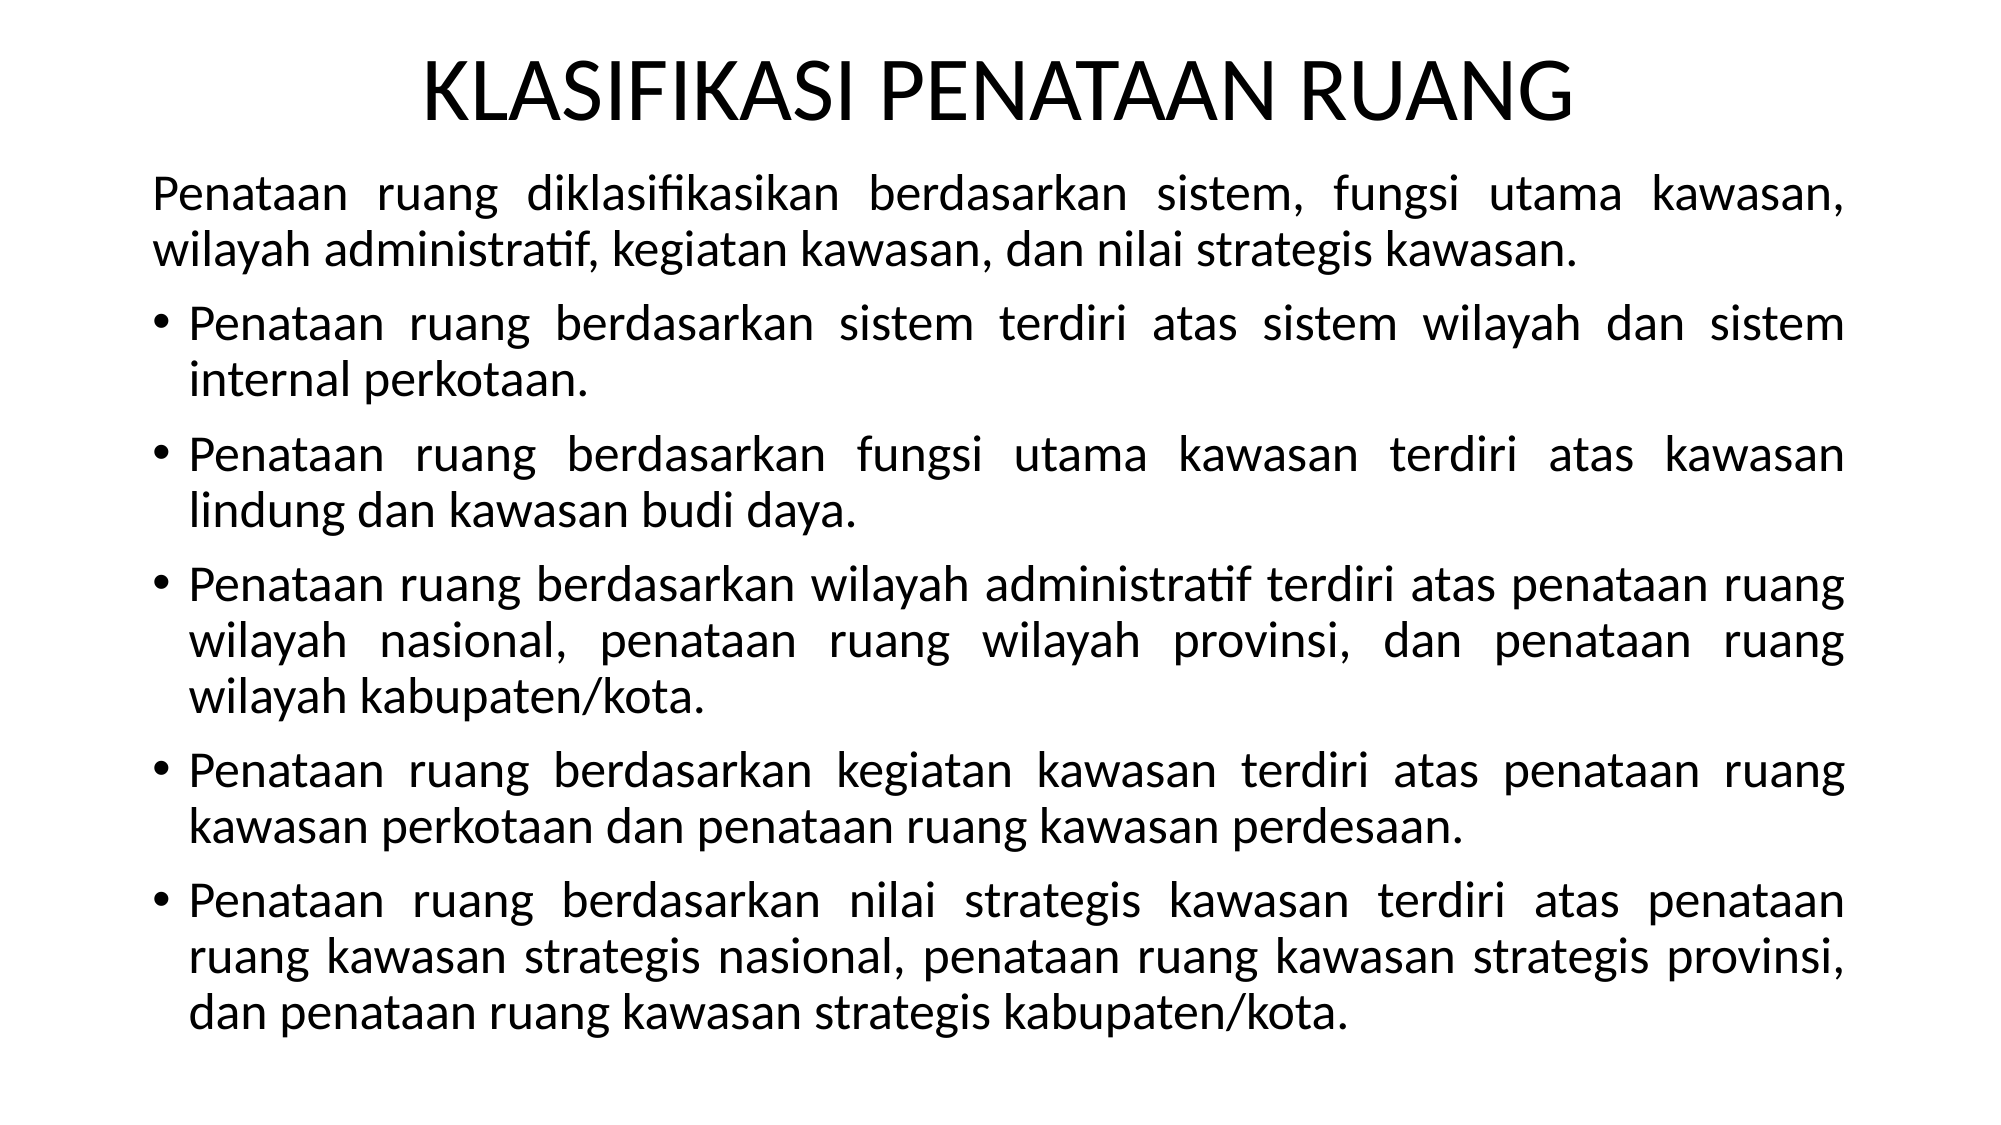

# KLASIFIKASI PENATAAN RUANG
Penataan ruang diklasifikasikan berdasarkan sistem, fungsi utama kawasan, wilayah administratif, kegiatan kawasan, dan nilai strategis kawasan.
Penataan ruang berdasarkan sistem terdiri atas sistem wilayah dan sistem internal perkotaan.
Penataan ruang berdasarkan fungsi utama kawasan terdiri atas kawasan lindung dan kawasan budi daya.
Penataan ruang berdasarkan wilayah administratif terdiri atas penataan ruang wilayah nasional, penataan ruang wilayah provinsi, dan penataan ruang wilayah kabupaten/kota.
Penataan ruang berdasarkan kegiatan kawasan terdiri atas penataan ruang kawasan perkotaan dan penataan ruang kawasan perdesaan.
Penataan ruang berdasarkan nilai strategis kawasan terdiri atas penataan ruang kawasan strategis nasional, penataan ruang kawasan strategis provinsi, dan penataan ruang kawasan strategis kabupaten/kota.